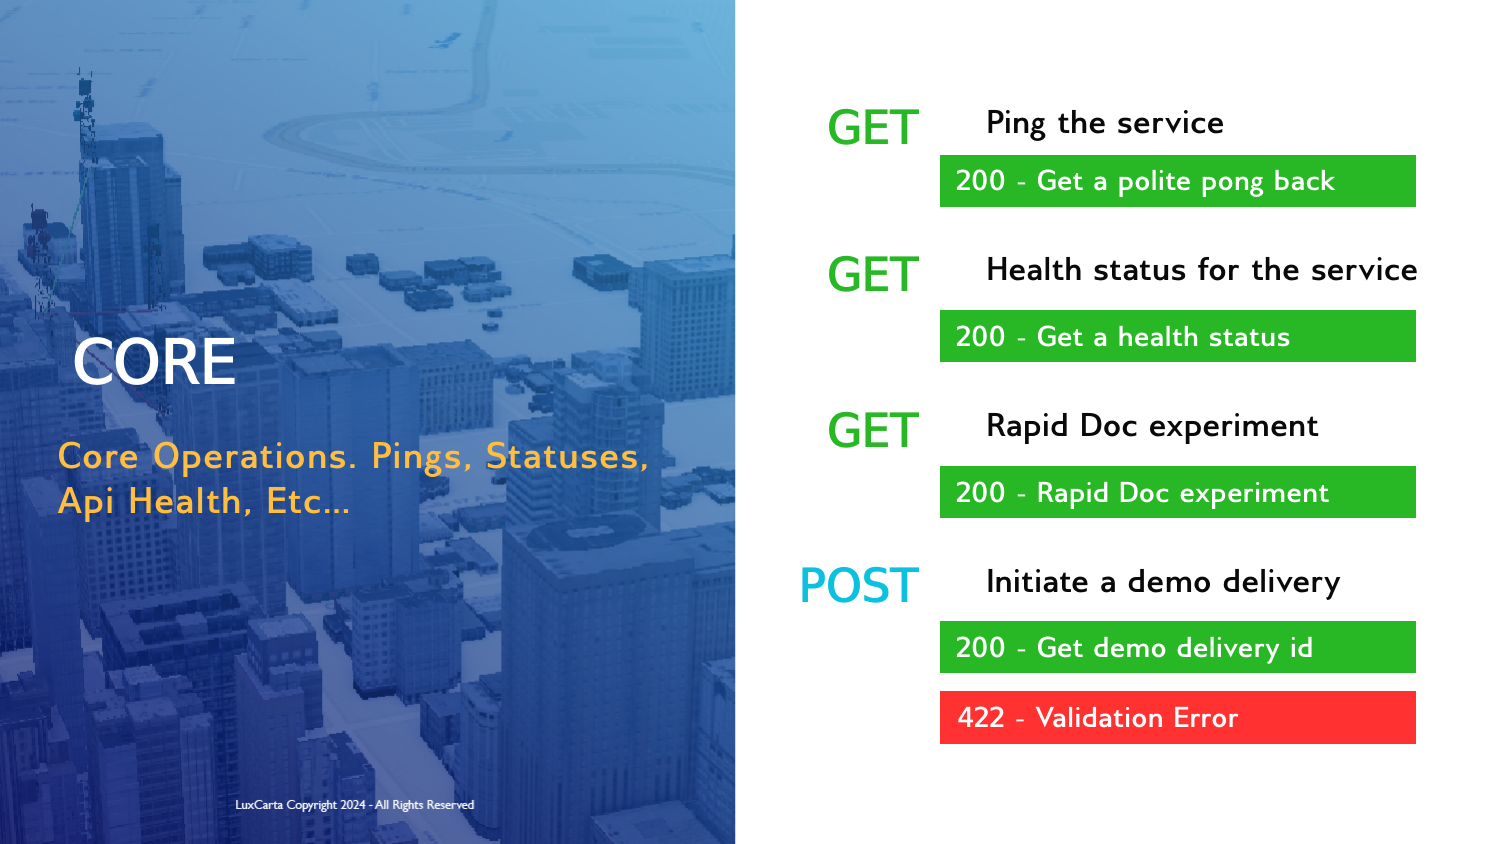

GET
Ping the service

200 - Get a polite pong back
GET
Health status for the service
CORE

200 - Get a health status
GET
Rapid Doc experiment
Core Operations. Pings, Statuses, Api Health, Etc…

200 - Rapid Doc experiment
POST
Initiate a demo delivery

200 - Get demo delivery id

 422 - Validation Error